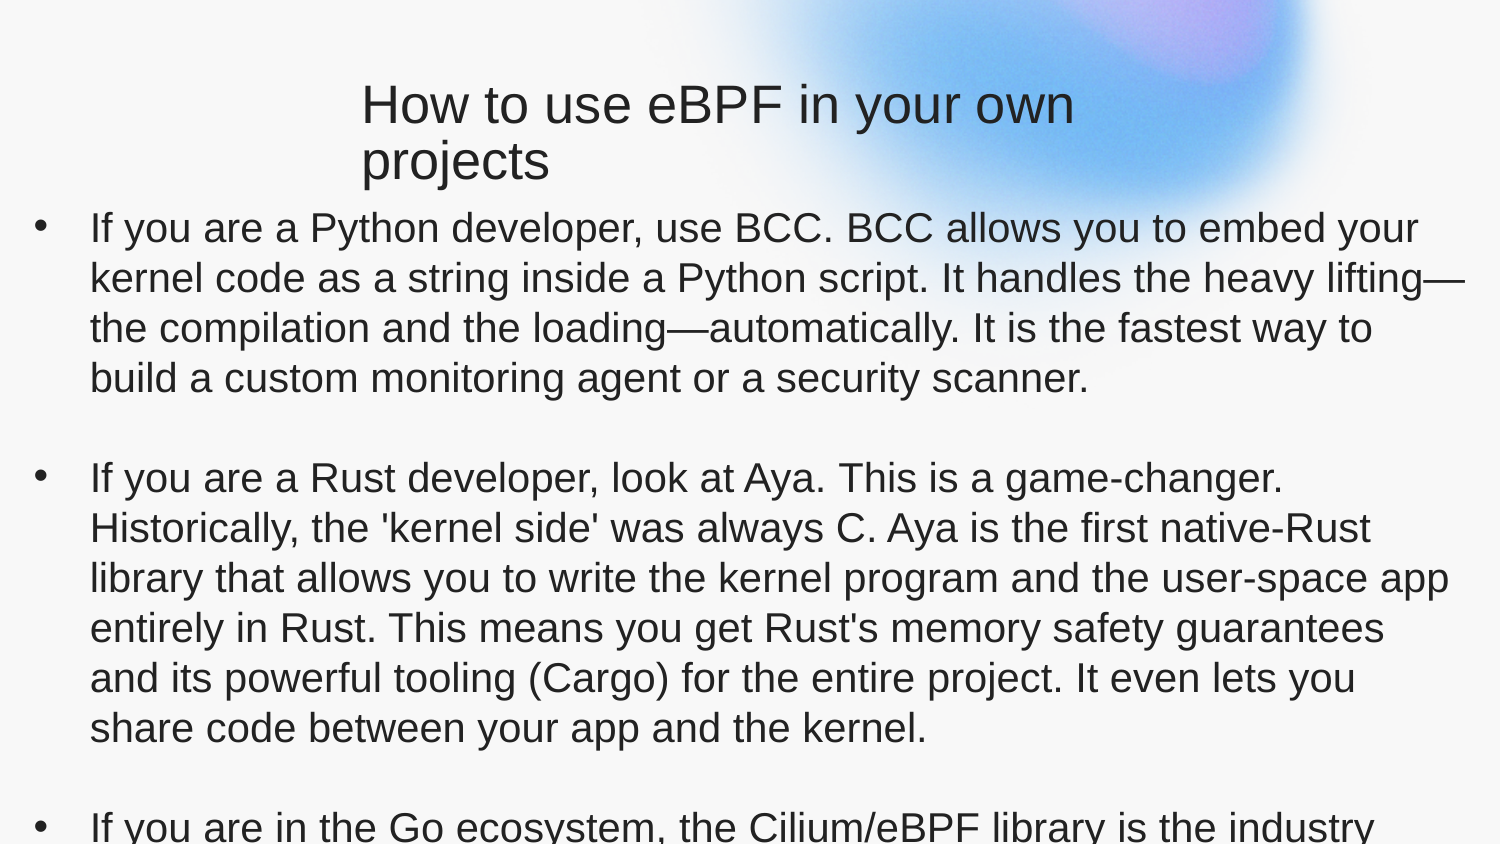

# How to use eBPF in your own projects
If you are a Python developer, use BCC. BCC allows you to embed your kernel code as a string inside a Python script. It handles the heavy lifting—the compilation and the loading—automatically. It is the fastest way to build a custom monitoring agent or a security scanner.

If you are a Rust developer, look at Aya. This is a game-changer. Historically, the 'kernel side' was always C. Aya is the first native-Rust library that allows you to write the kernel program and the user-space app entirely in Rust. This means you get Rust's memory safety guarantees and its powerful tooling (Cargo) for the entire project. It even lets you share code between your app and the kernel.

If you are in the Go ecosystem, the Cilium/eBPF library is the industry standard. It’s what powers some of the largest Kubernetes networking projects in the world.